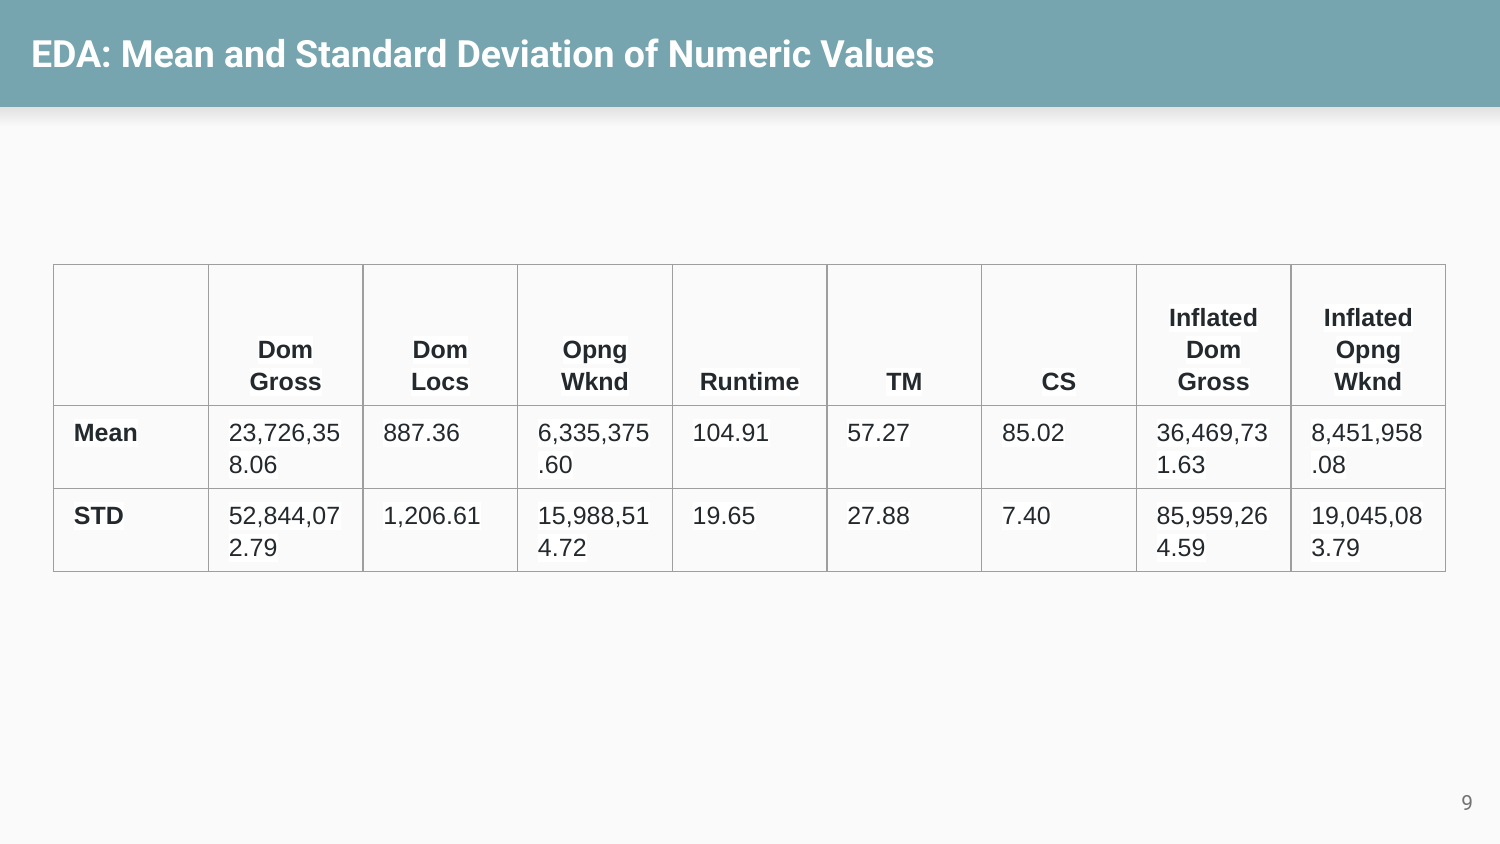

# EDA: Mean and Standard Deviation of Numeric Values
|  | Dom Gross | Dom Locs | Opng Wknd | Runtime | TM | CS | Inflated Dom Gross | Inflated Opng Wknd |
| --- | --- | --- | --- | --- | --- | --- | --- | --- |
| Mean | 23,726,358.06 | 887.36 | 6,335,375.60 | 104.91 | 57.27 | 85.02 | 36,469,731.63 | 8,451,958.08 |
| STD | 52,844,072.79 | 1,206.61 | 15,988,514.72 | 19.65 | 27.88 | 7.40 | 85,959,264.59 | 19,045,083.79 |
9